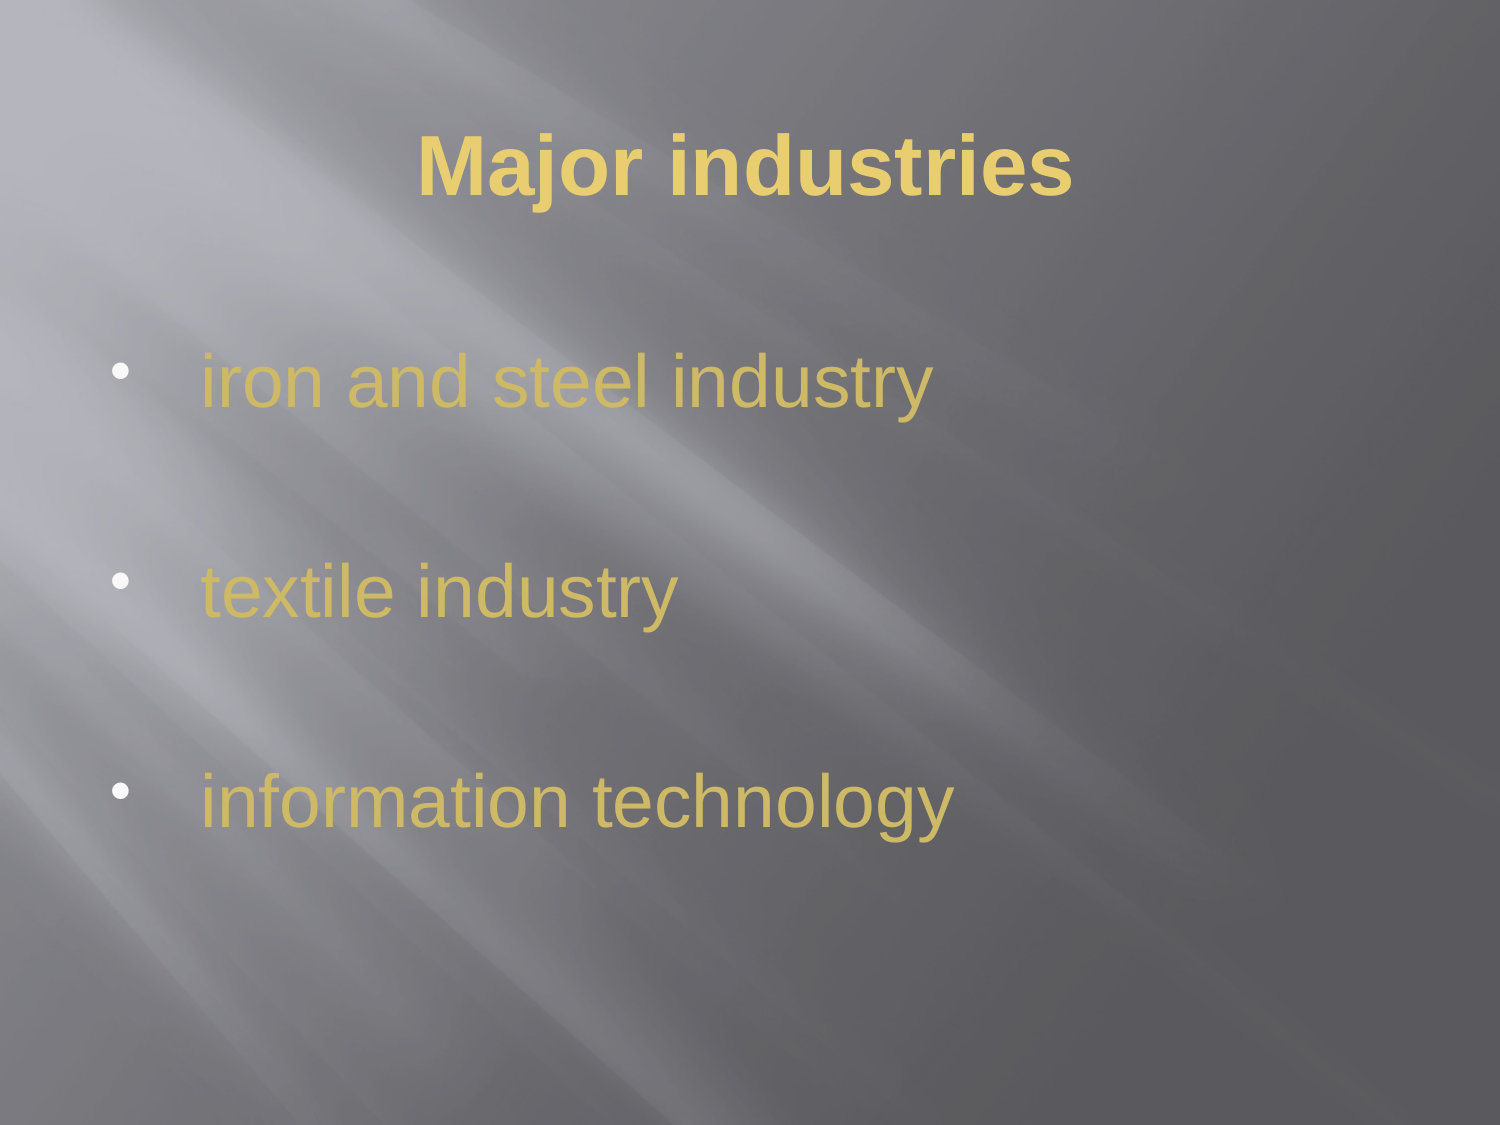

# Major industries
 iron and steel industry

 textile industry

 information technology